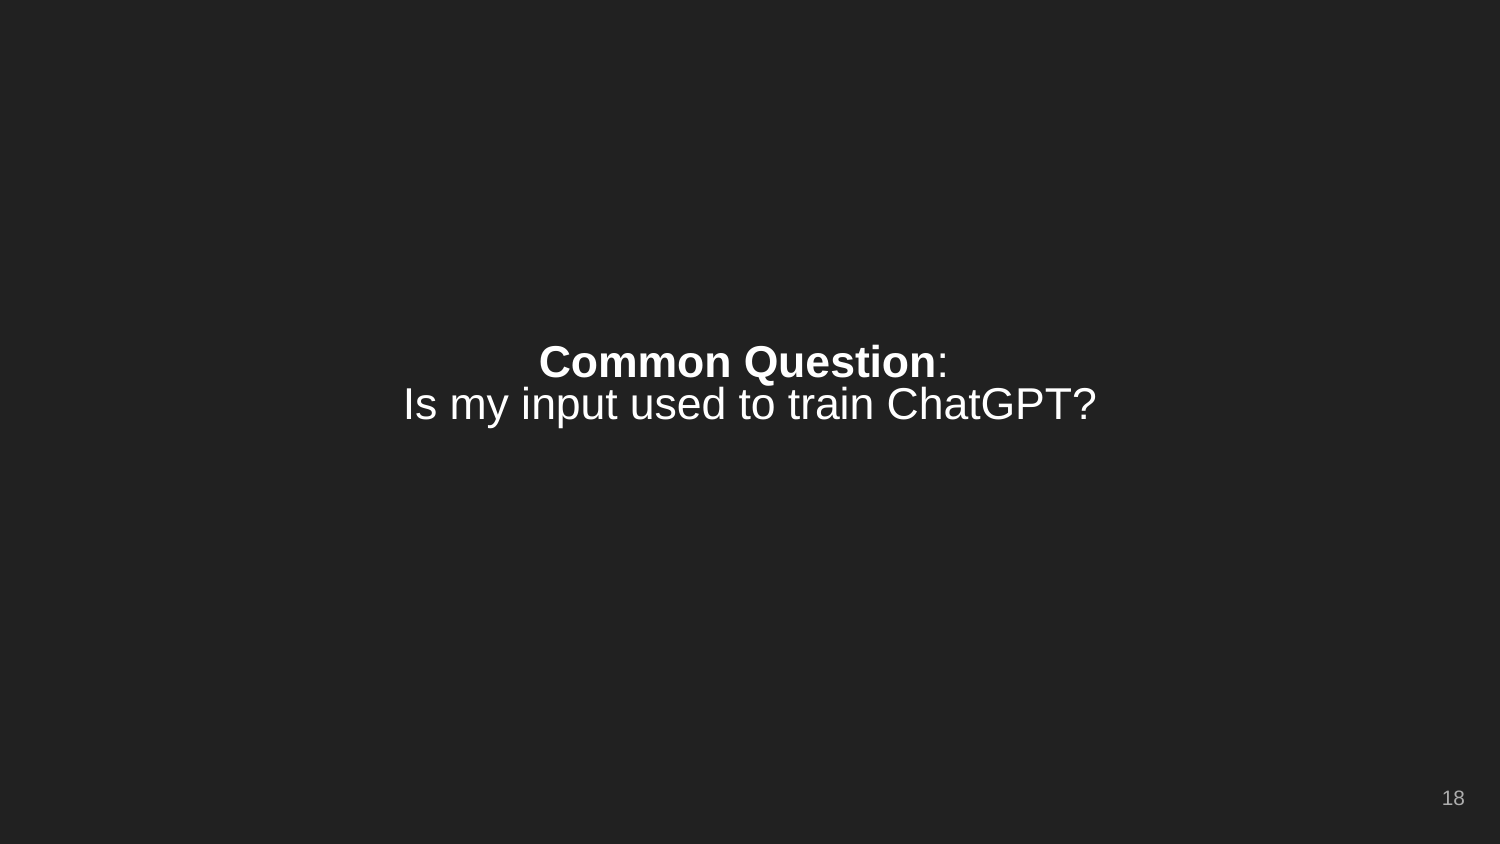

Common Question:
Is my input used to train ChatGPT?
18
Your friendly working memory mascot